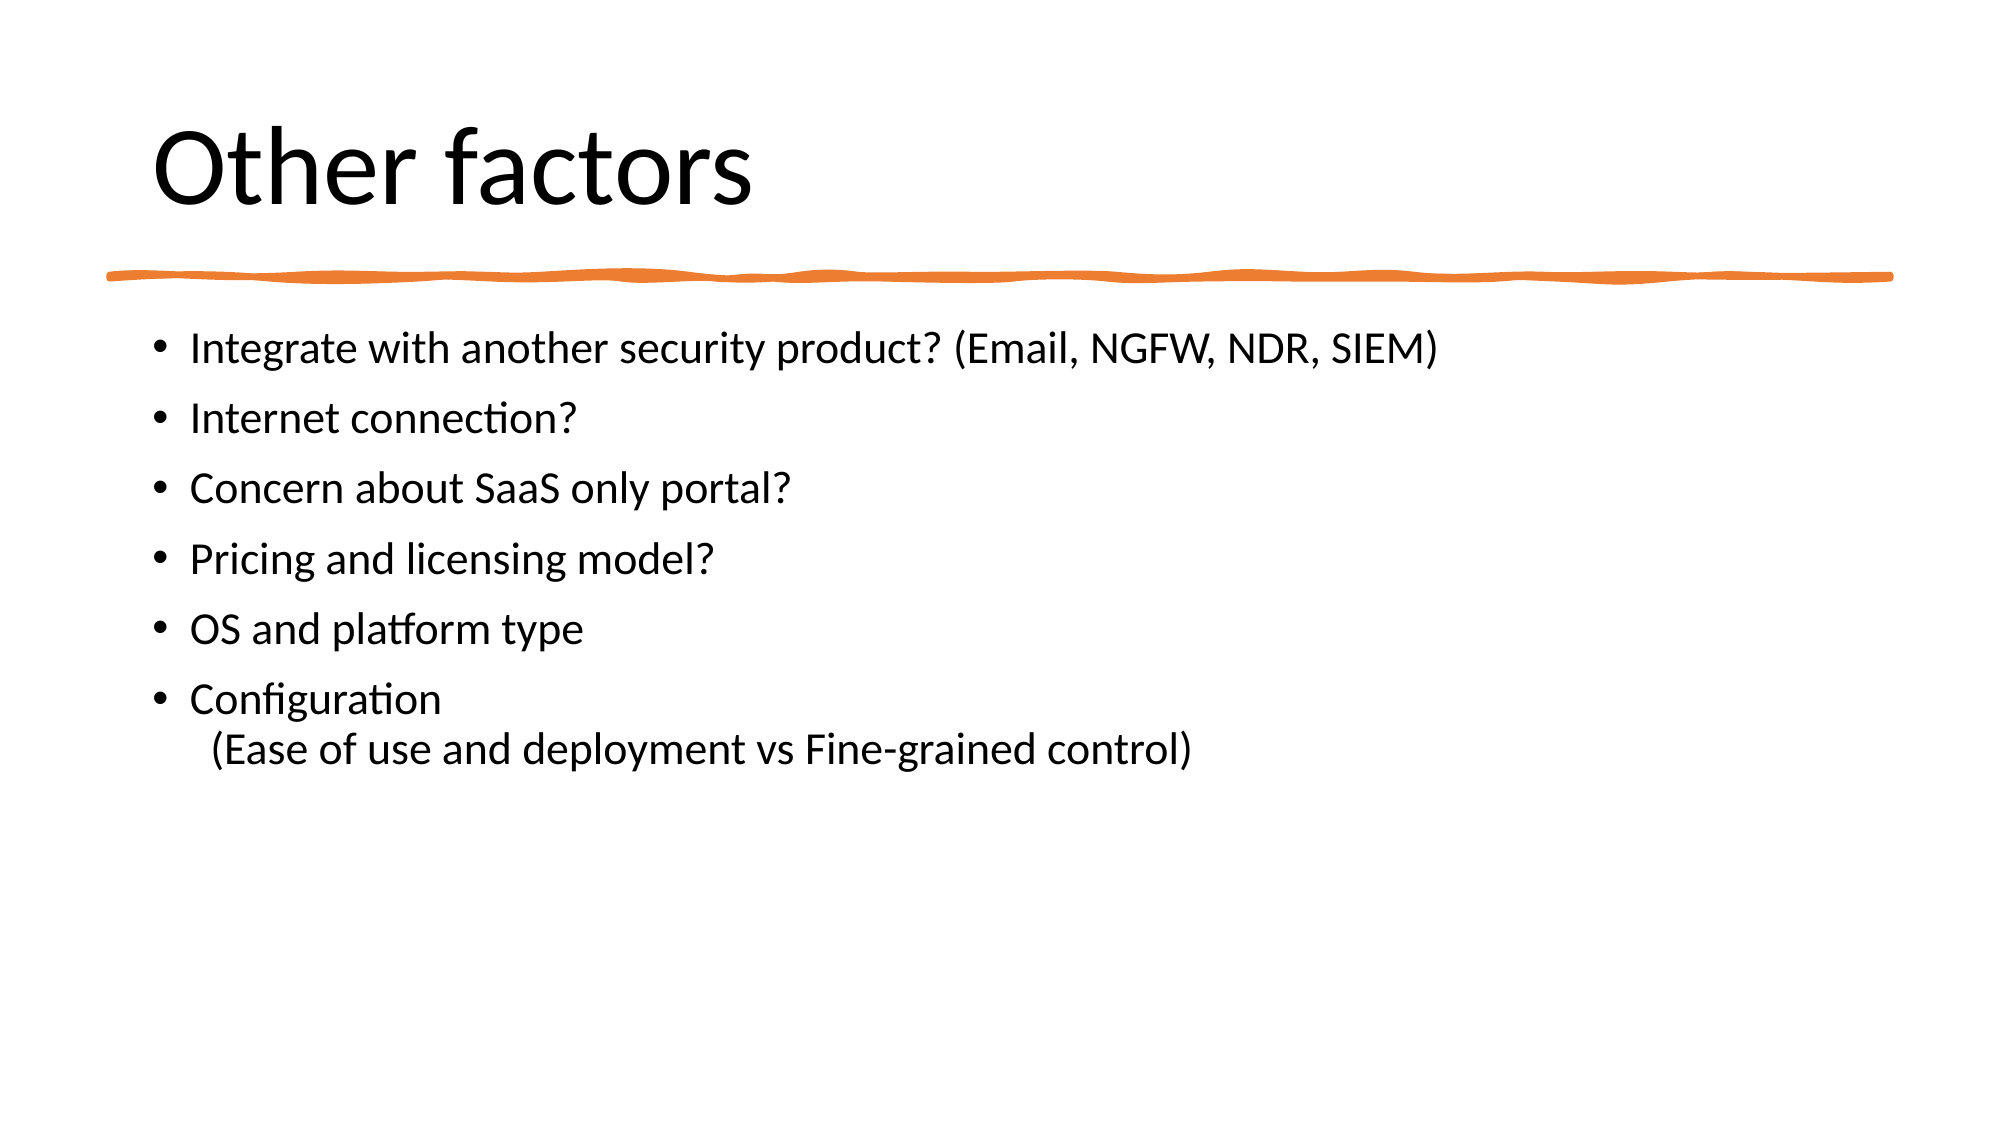

# Other factors

Integrate with another security product? (Email, NGFW, NDR, SIEM)
Internet connection?
Concern about SaaS only portal?
Pricing and licensing model?
OS and platform type
Configuration
  (Ease of use and deployment vs Fine-grained control)